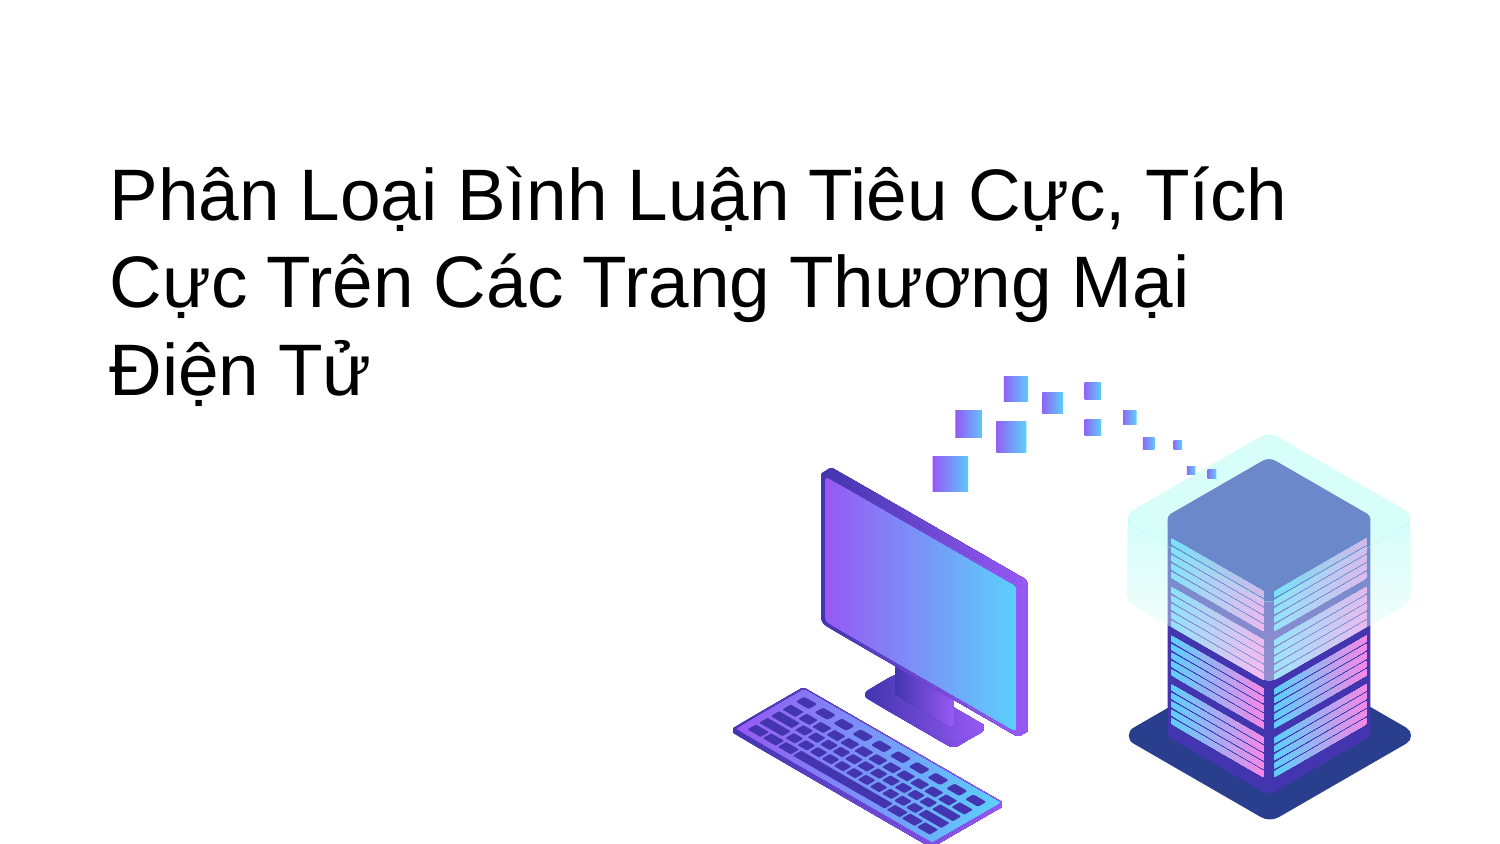

# Phân Loại Bình Luận Tiêu Cực, Tích Cực Trên Các Trang Thương Mại Điện Tử